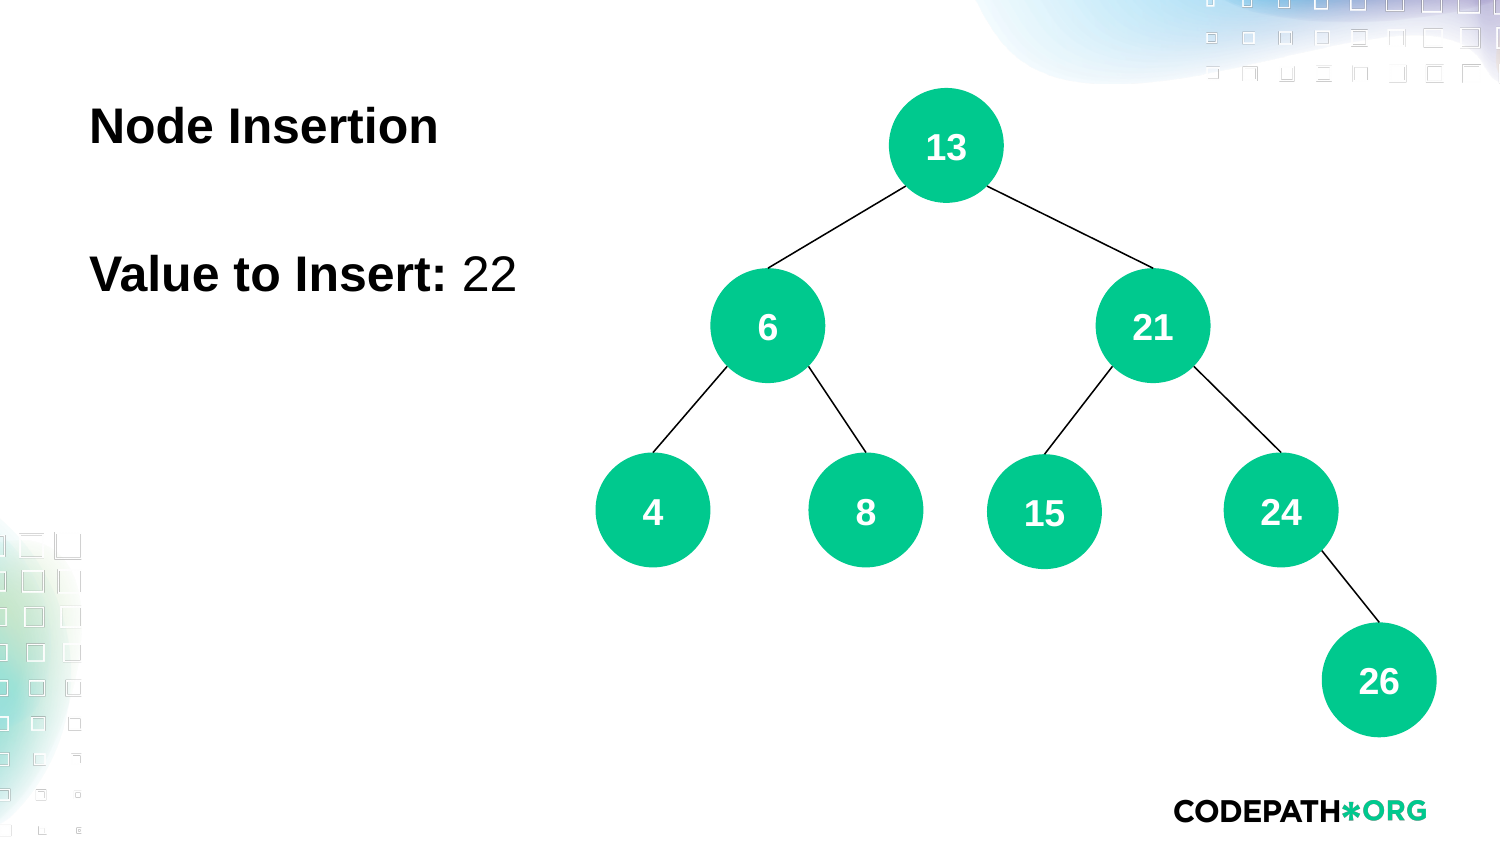

# Node Insertion
13
Value to Insert: 22
6
21
4
8
24
15
26